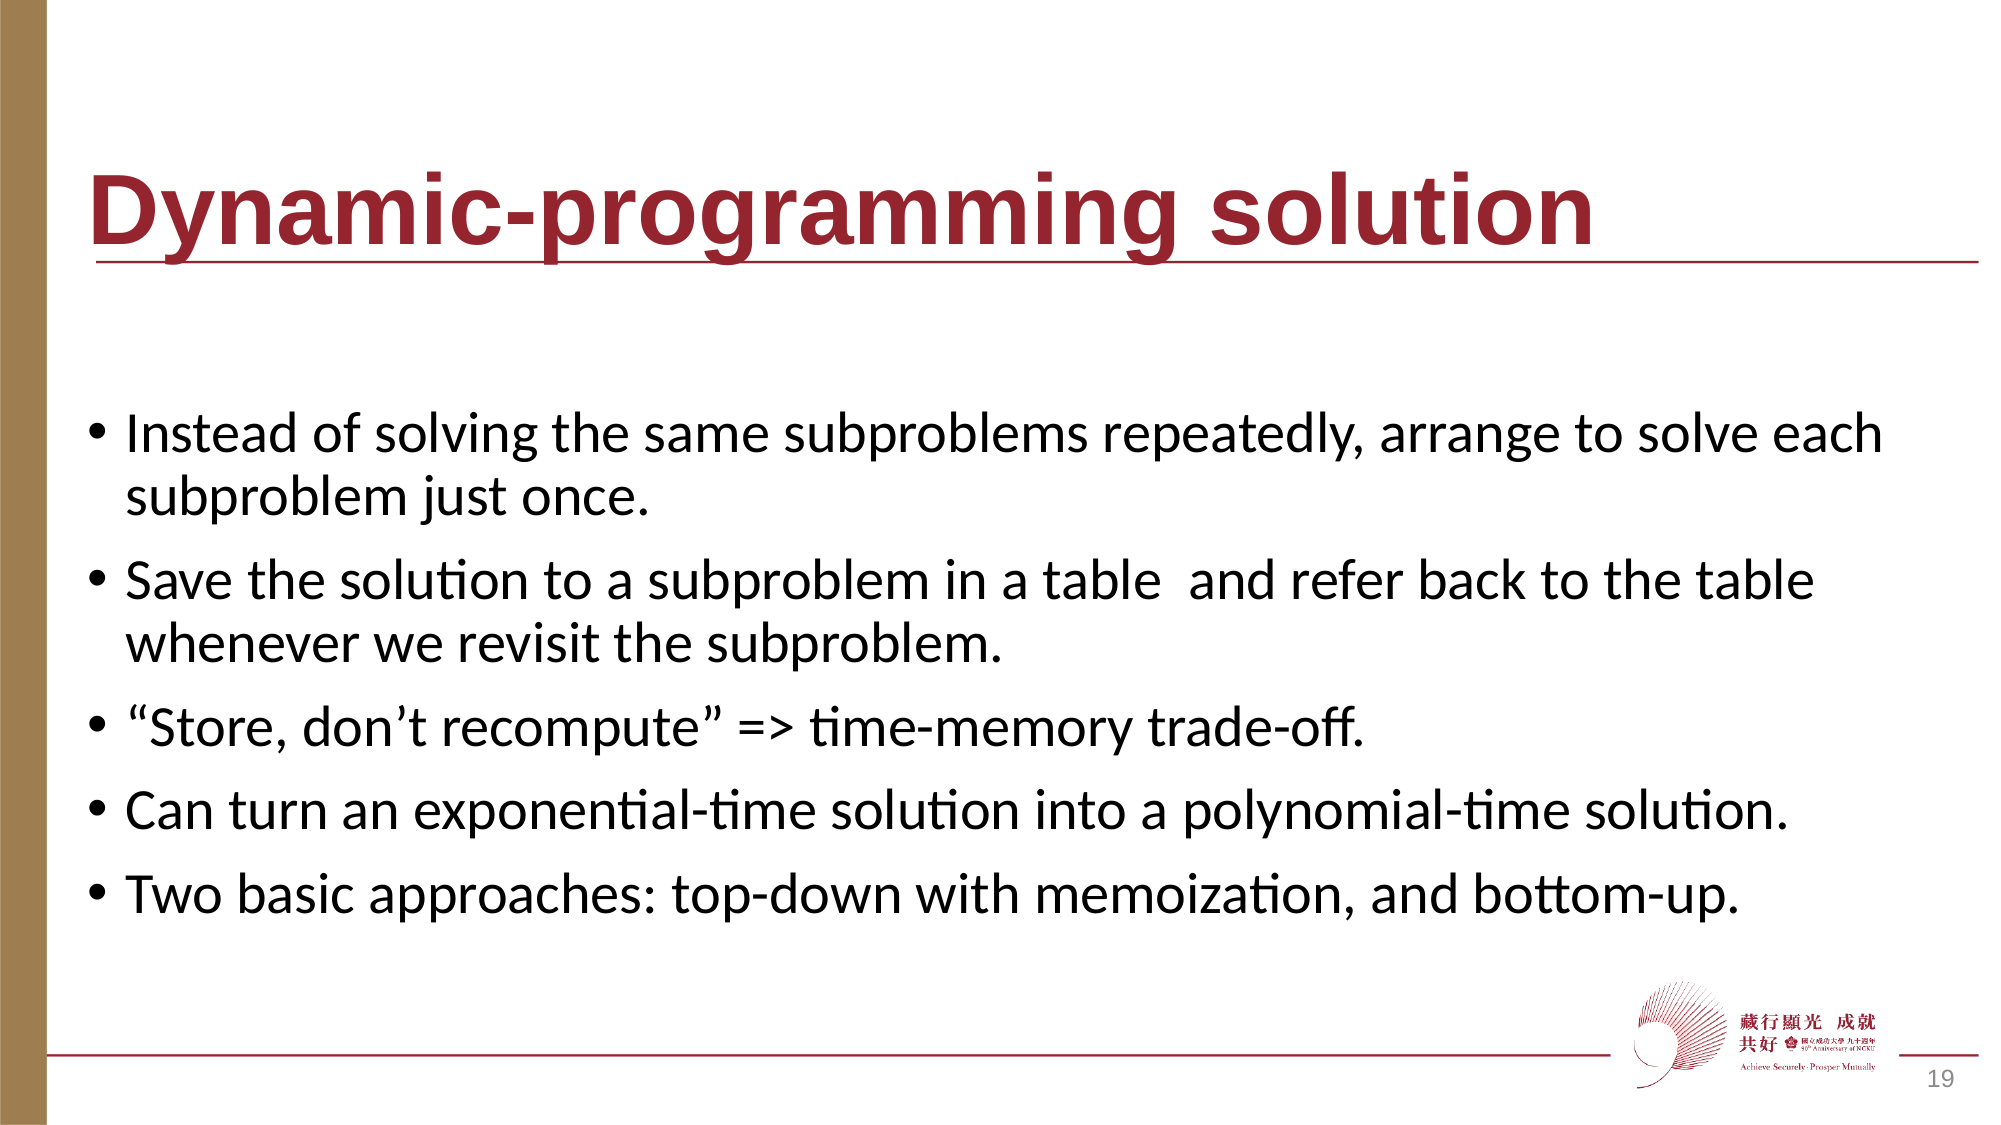

# Dynamic-programming solution
Instead of solving the same subproblems repeatedly, arrange to solve each subproblem just once.
Save the solution to a subproblem in a table  and refer back to the table whenever we revisit the subproblem.
“Store, don’t recompute” => time-memory trade-off.
Can turn an exponential-time solution into a polynomial-time solution.
Two basic approaches: top-down with memoization, and bottom-up.

19